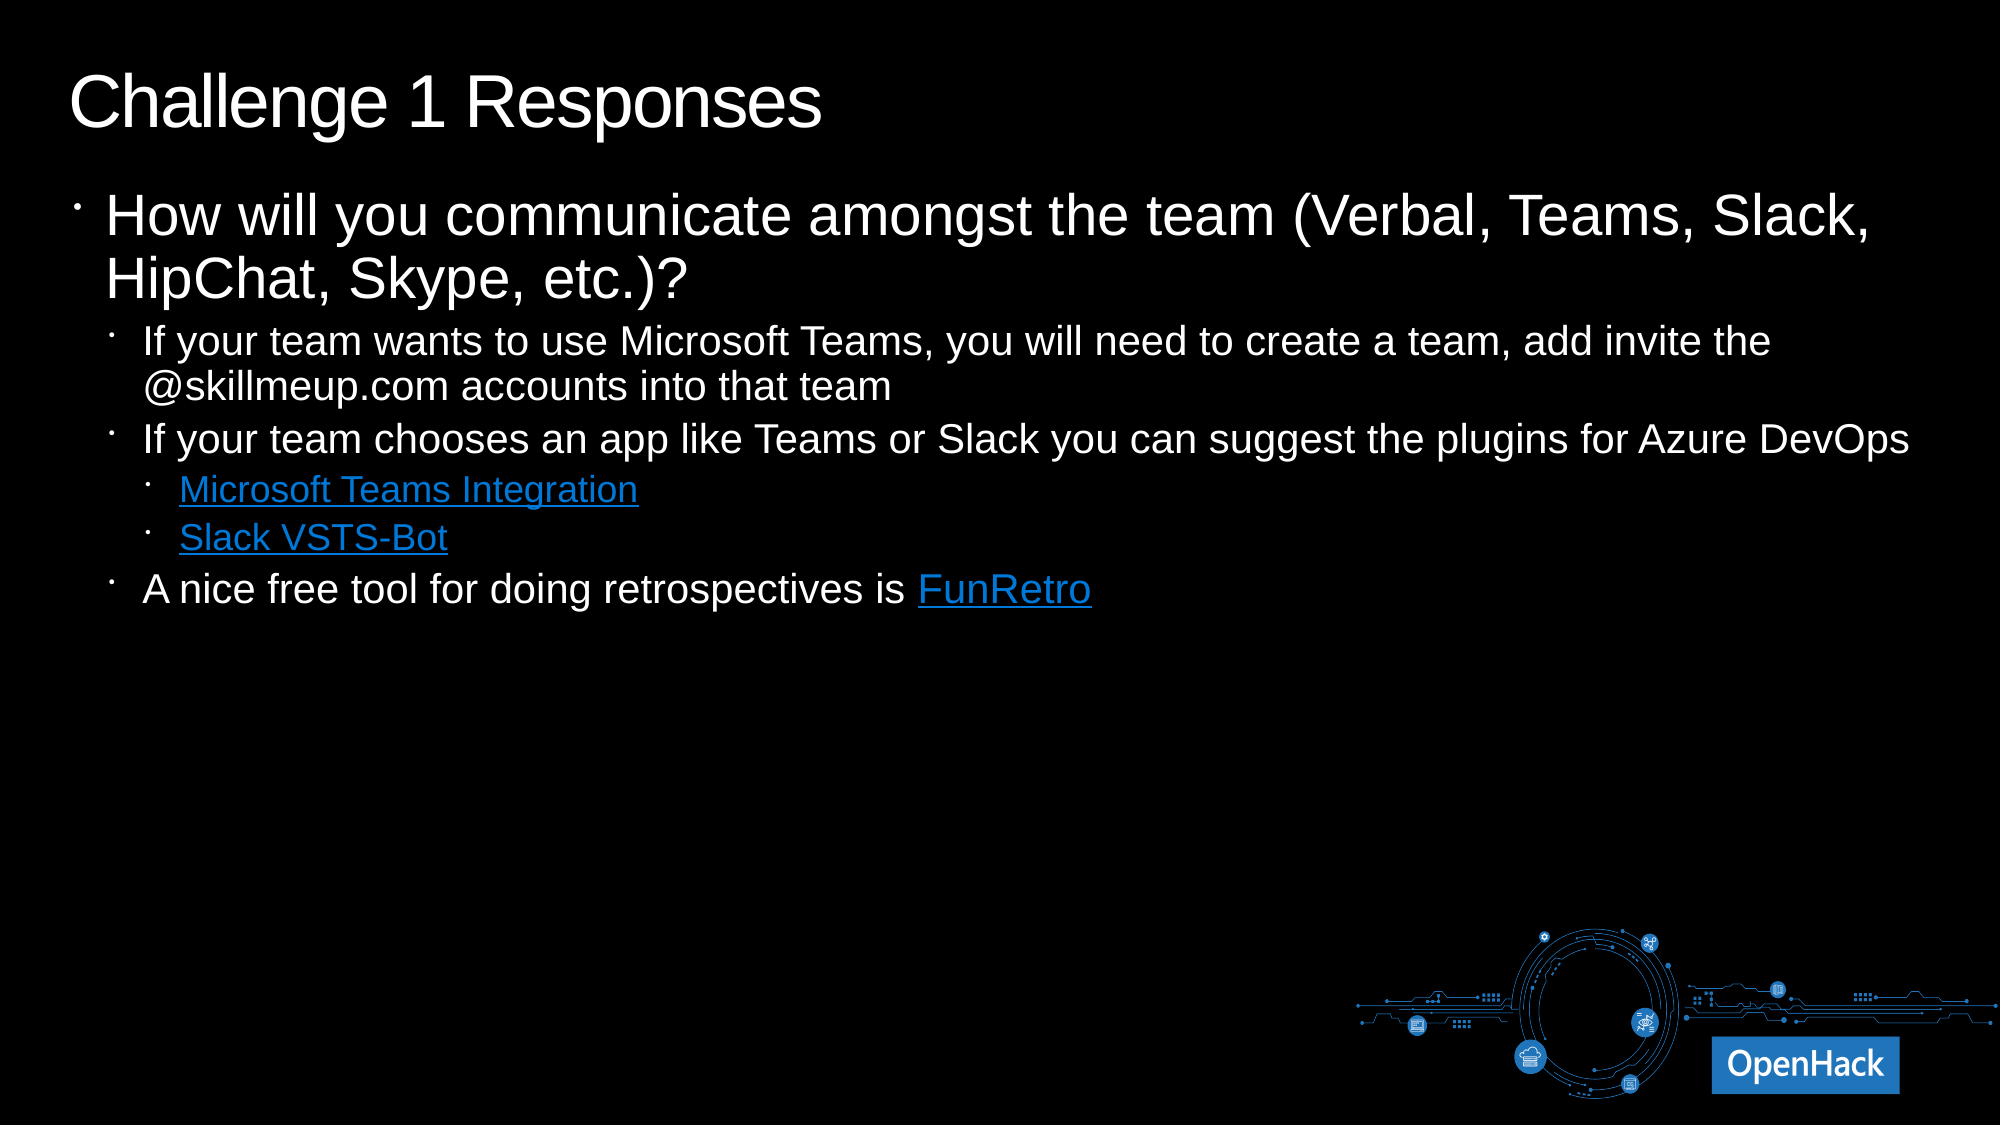

# Challenge 1 Responses
How will you communicate amongst the team (Verbal, Teams, Slack, HipChat, Skype, etc.)?
If your team wants to use Microsoft Teams, you will need to create a team, add invite the @skillmeup.com accounts into that team
If your team chooses an app like Teams or Slack you can suggest the plugins for Azure DevOps
Microsoft Teams Integration
Slack VSTS-Bot
A nice free tool for doing retrospectives is FunRetro